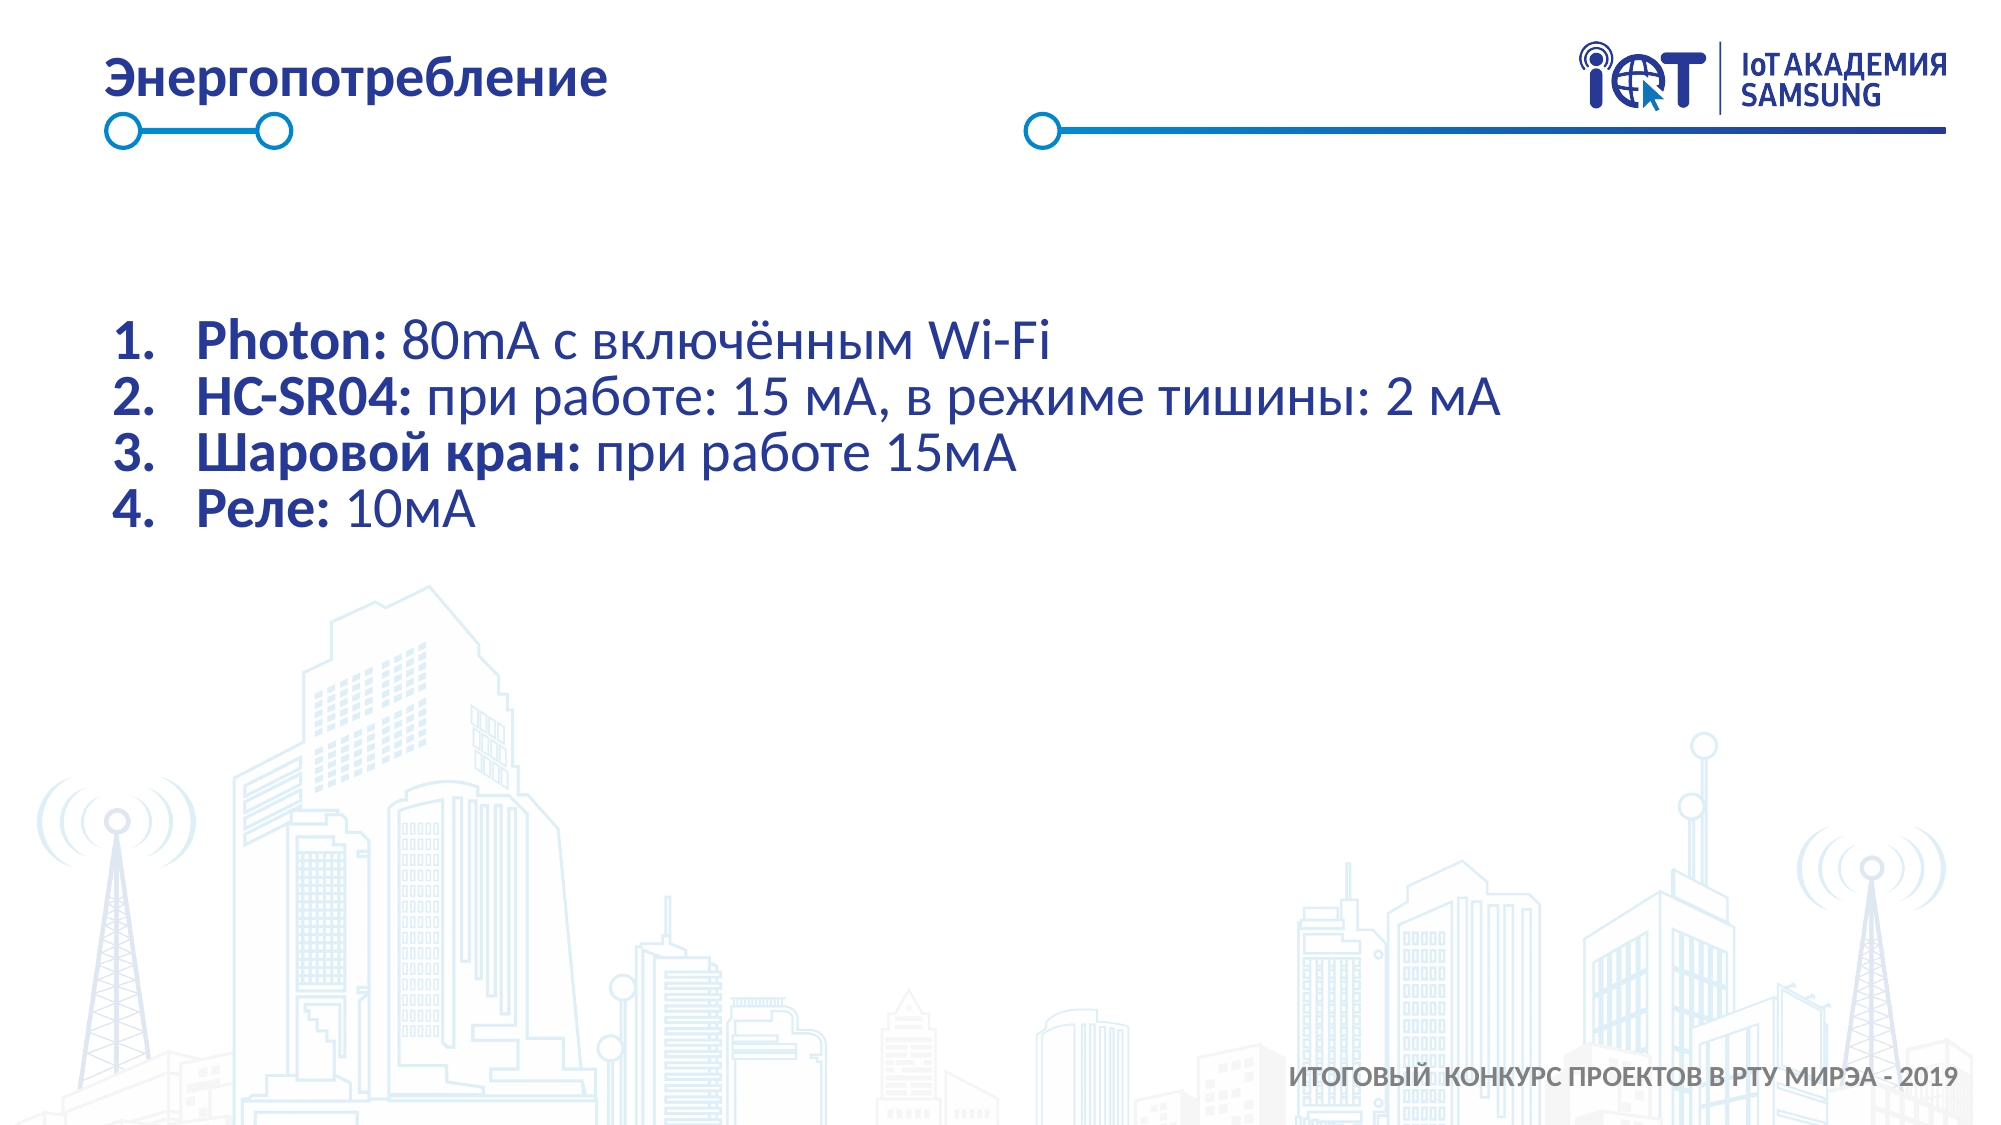

# Энергопотребление
Photon: 80mA с включённым Wi-Fi
HC-SR04: при работе: 15 мА, в режиме тишины: 2 мА
Шаровой кран: при работе 15мА
Реле: 10мА